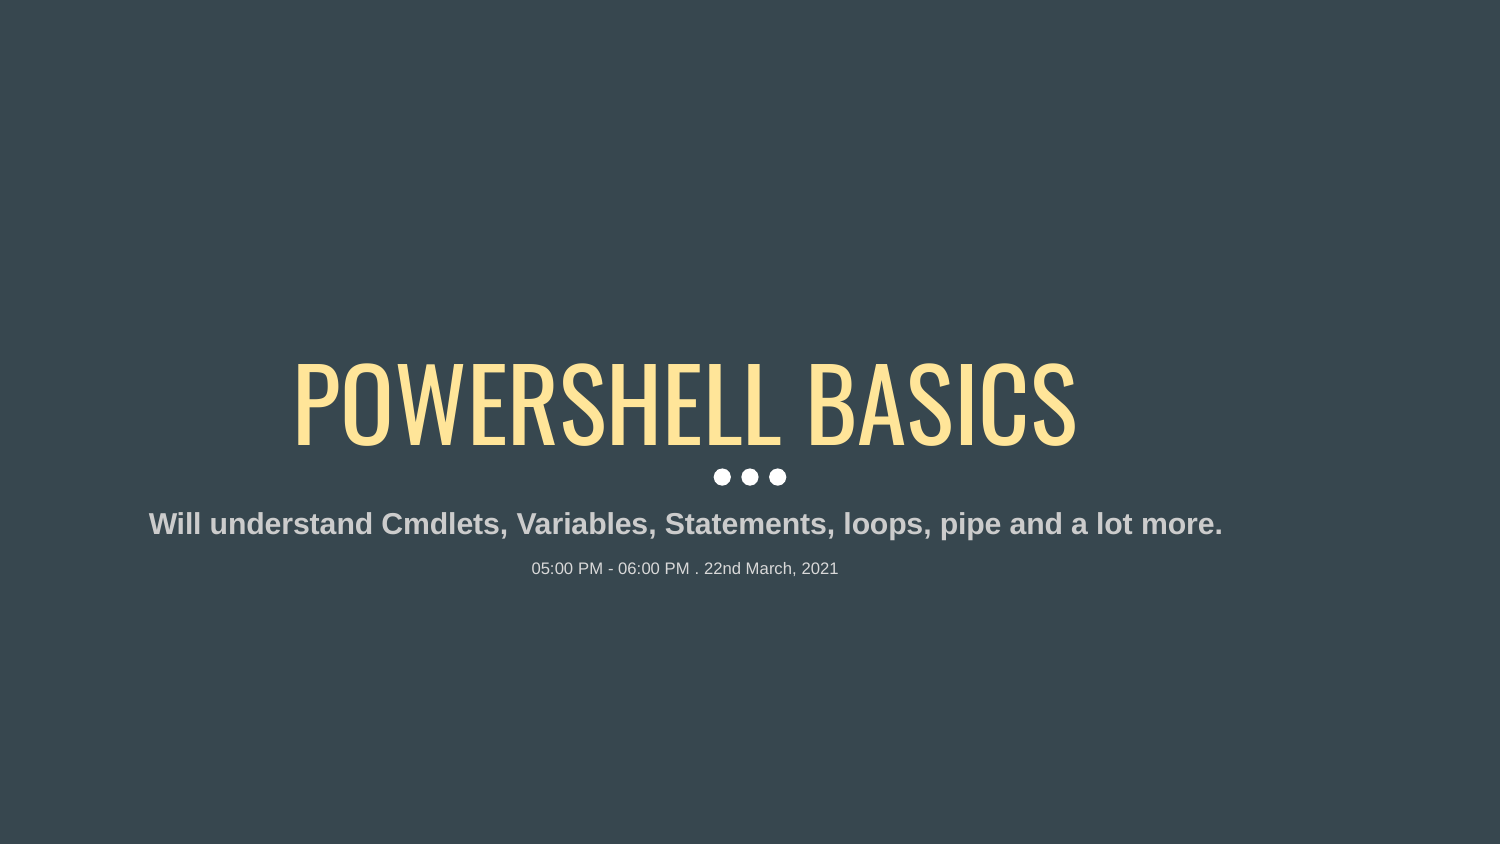

# POWERSHELL BASICS
Will understand Cmdlets, Variables, Statements, loops, pipe and a lot more.

05:00 PM - 06:00 PM . 22nd March, 2021